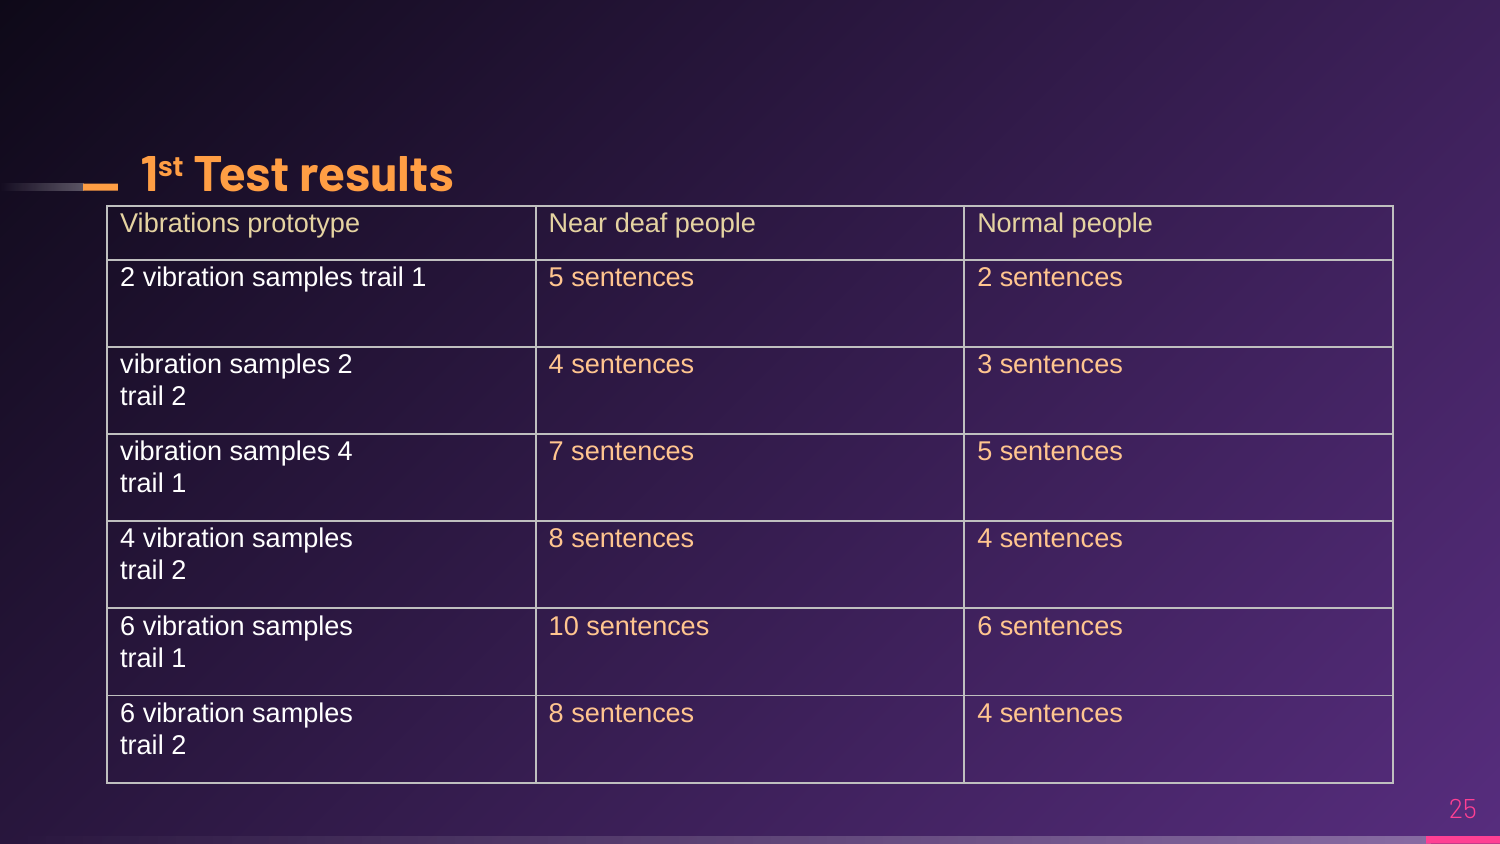

# 1st Test results
| Vibrations prototype | Near deaf people | Normal people |
| --- | --- | --- |
| 2 vibration samples trail 1 | 5 sentences | 2 sentences |
| 2 vibration samples trail 2 | 4 sentences | 3 sentences |
| 4 vibration samples trail 1 | 7 sentences | 5 sentences |
| 4 vibration samples trail 2 | 8 sentences | 4 sentences |
| 6 vibration samples trail 1 | 10 sentences | 6 sentences |
| 6 vibration samples trail 2 | 8 sentences | 4 sentences |
25